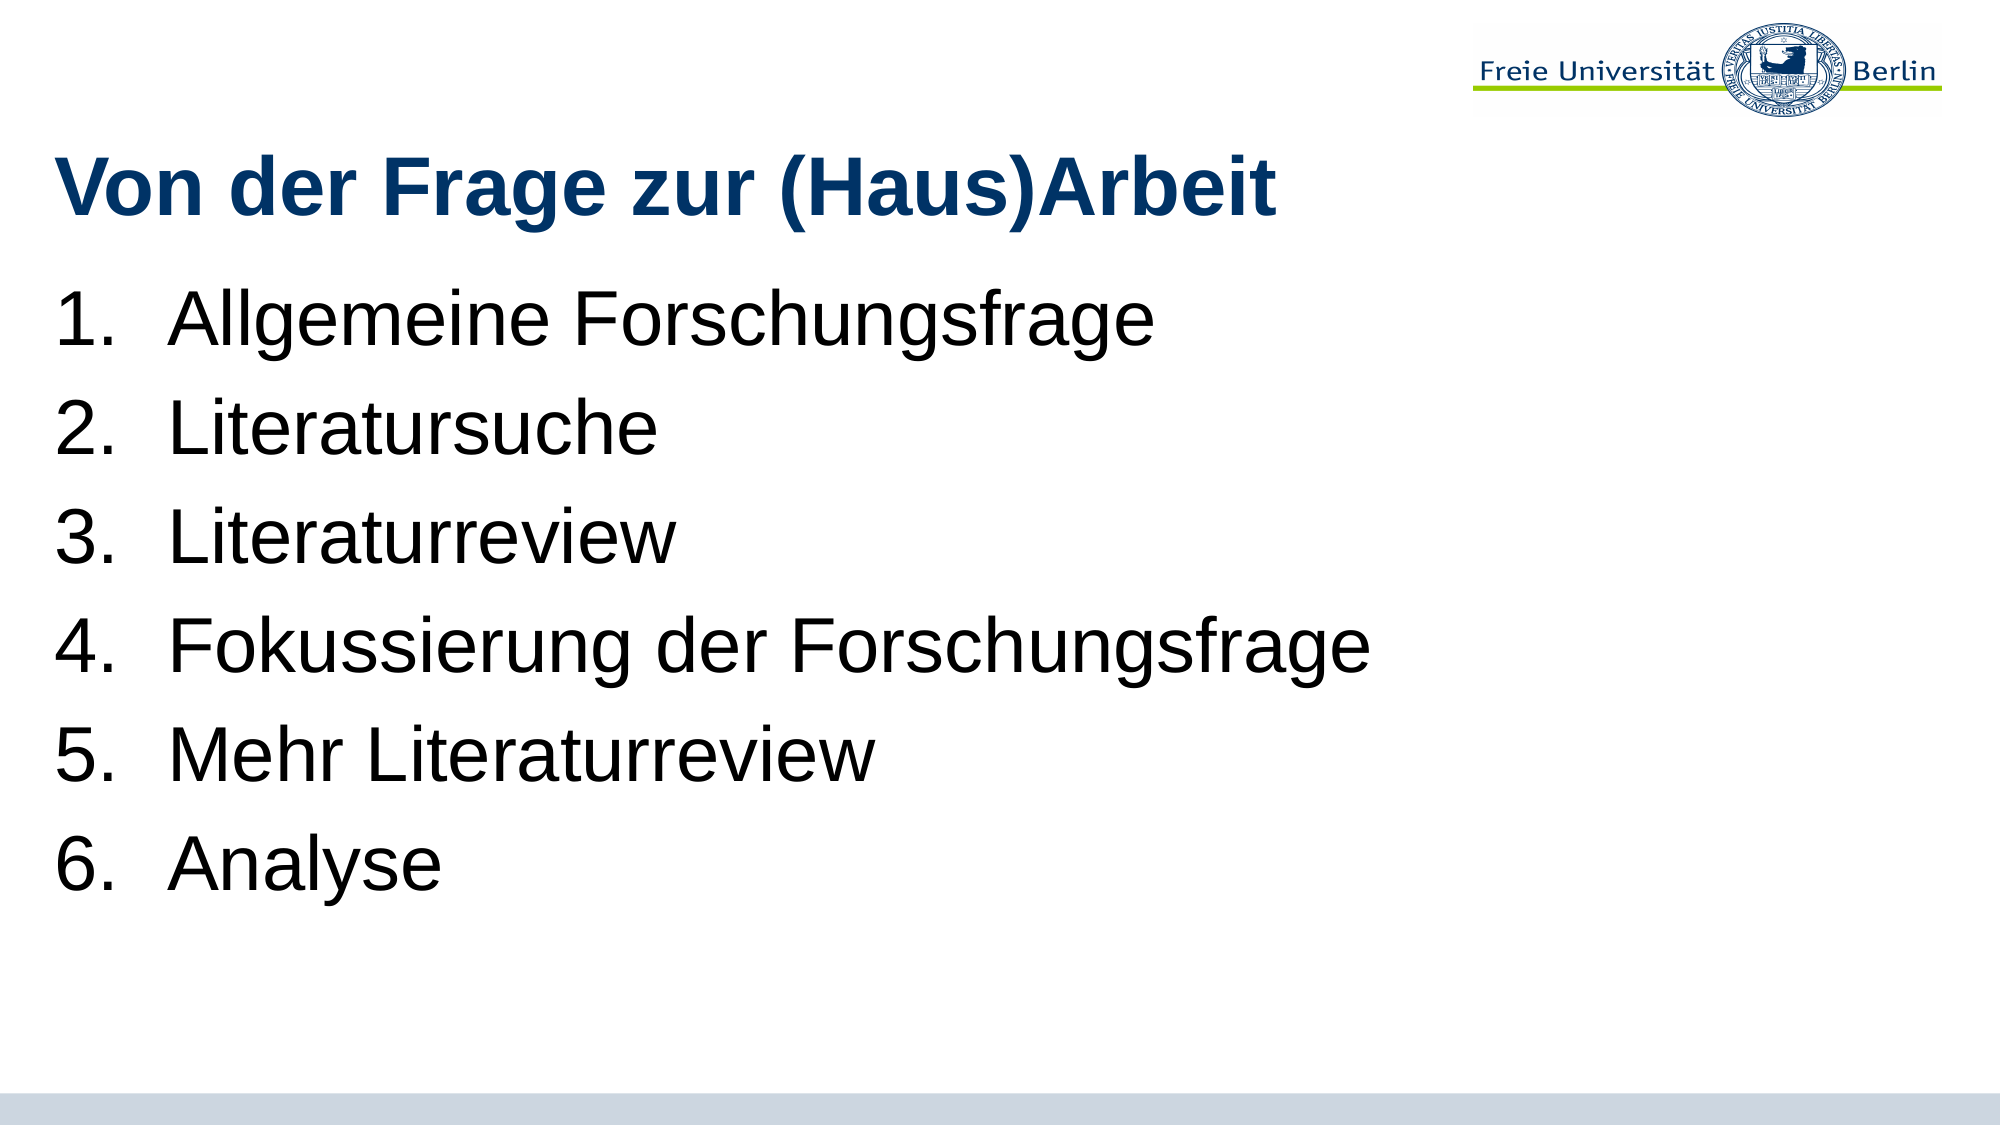

# Von der Frage zur (Haus)Arbeit
Allgemeine Forschungsfrage
Literatursuche
Literaturreview
Fokussierung der Forschungsfrage
Mehr Literaturreview
Analyse